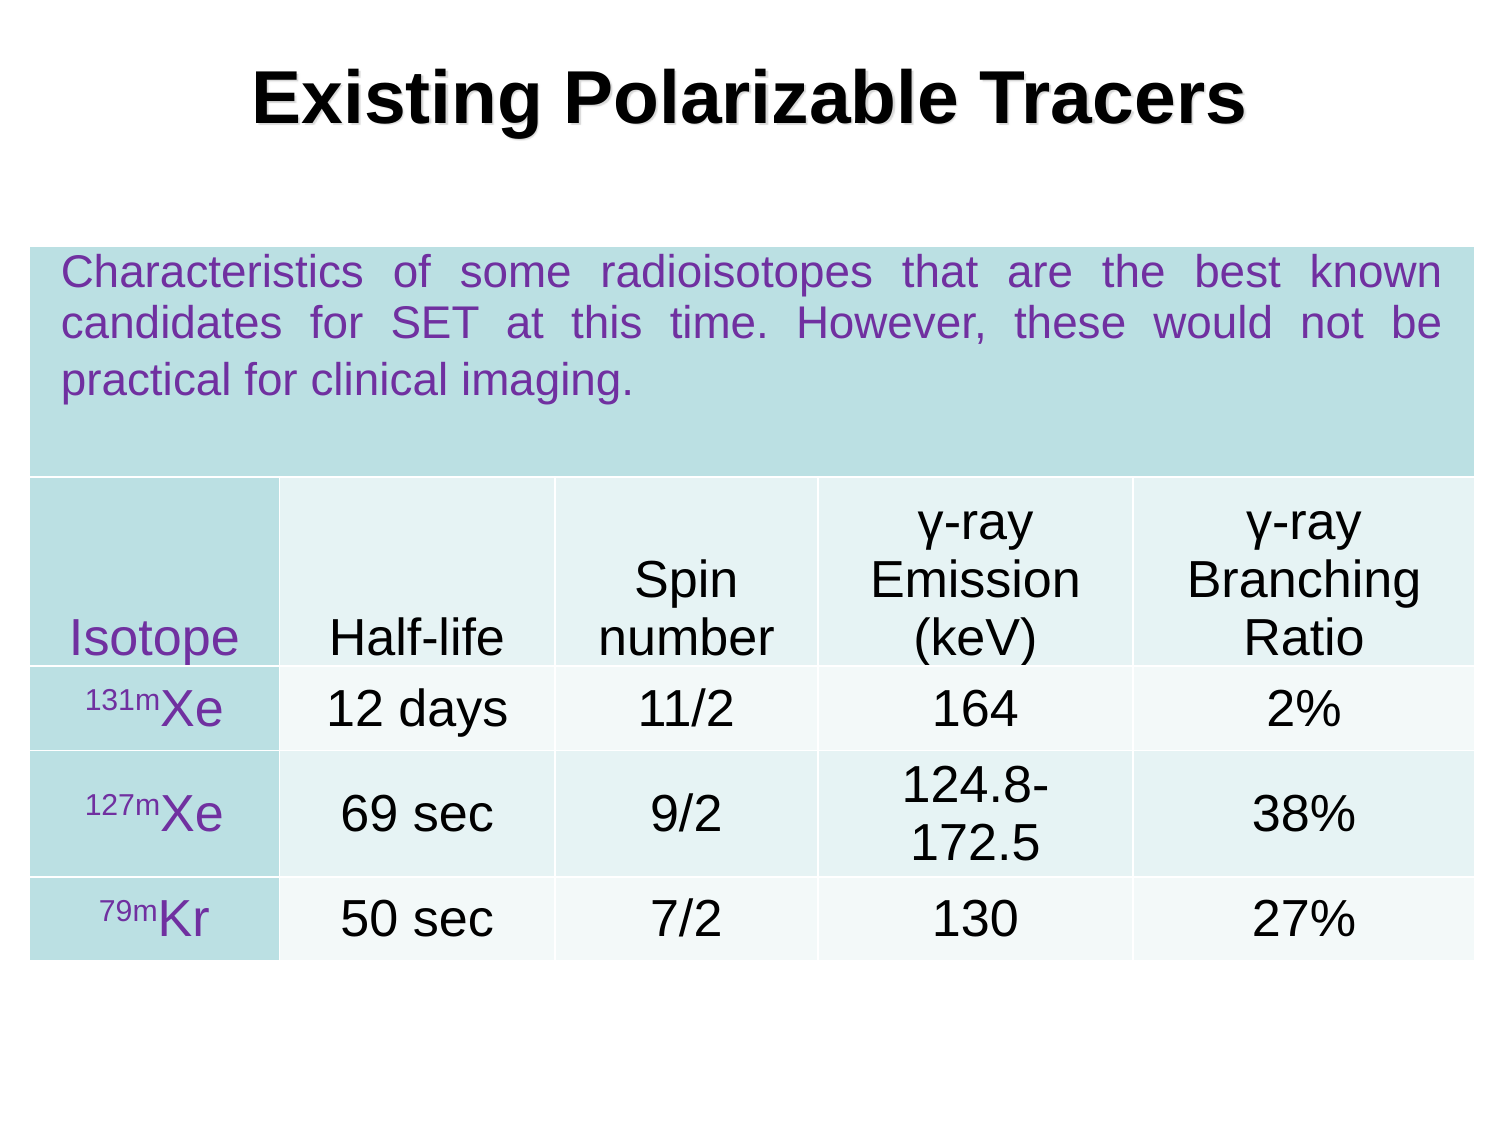

# Existing Polarizable Tracers
| Characteristics of some radioisotopes that are the best known candidates for SET at this time. However, these would not be practical for clinical imaging. |  |  |  |  |
| --- | --- | --- | --- | --- |
| Isotope | Half-life | Spin number | γ-ray Emission (keV) | γ-ray Branching Ratio |
| 131mXe | 12 days | 11/2 | 164 | 2% |
| 127mXe | 69 sec | 9/2 | 124.8-172.5 | 38% |
| 79mKr | 50 sec | 7/2 | 130 | 27% |